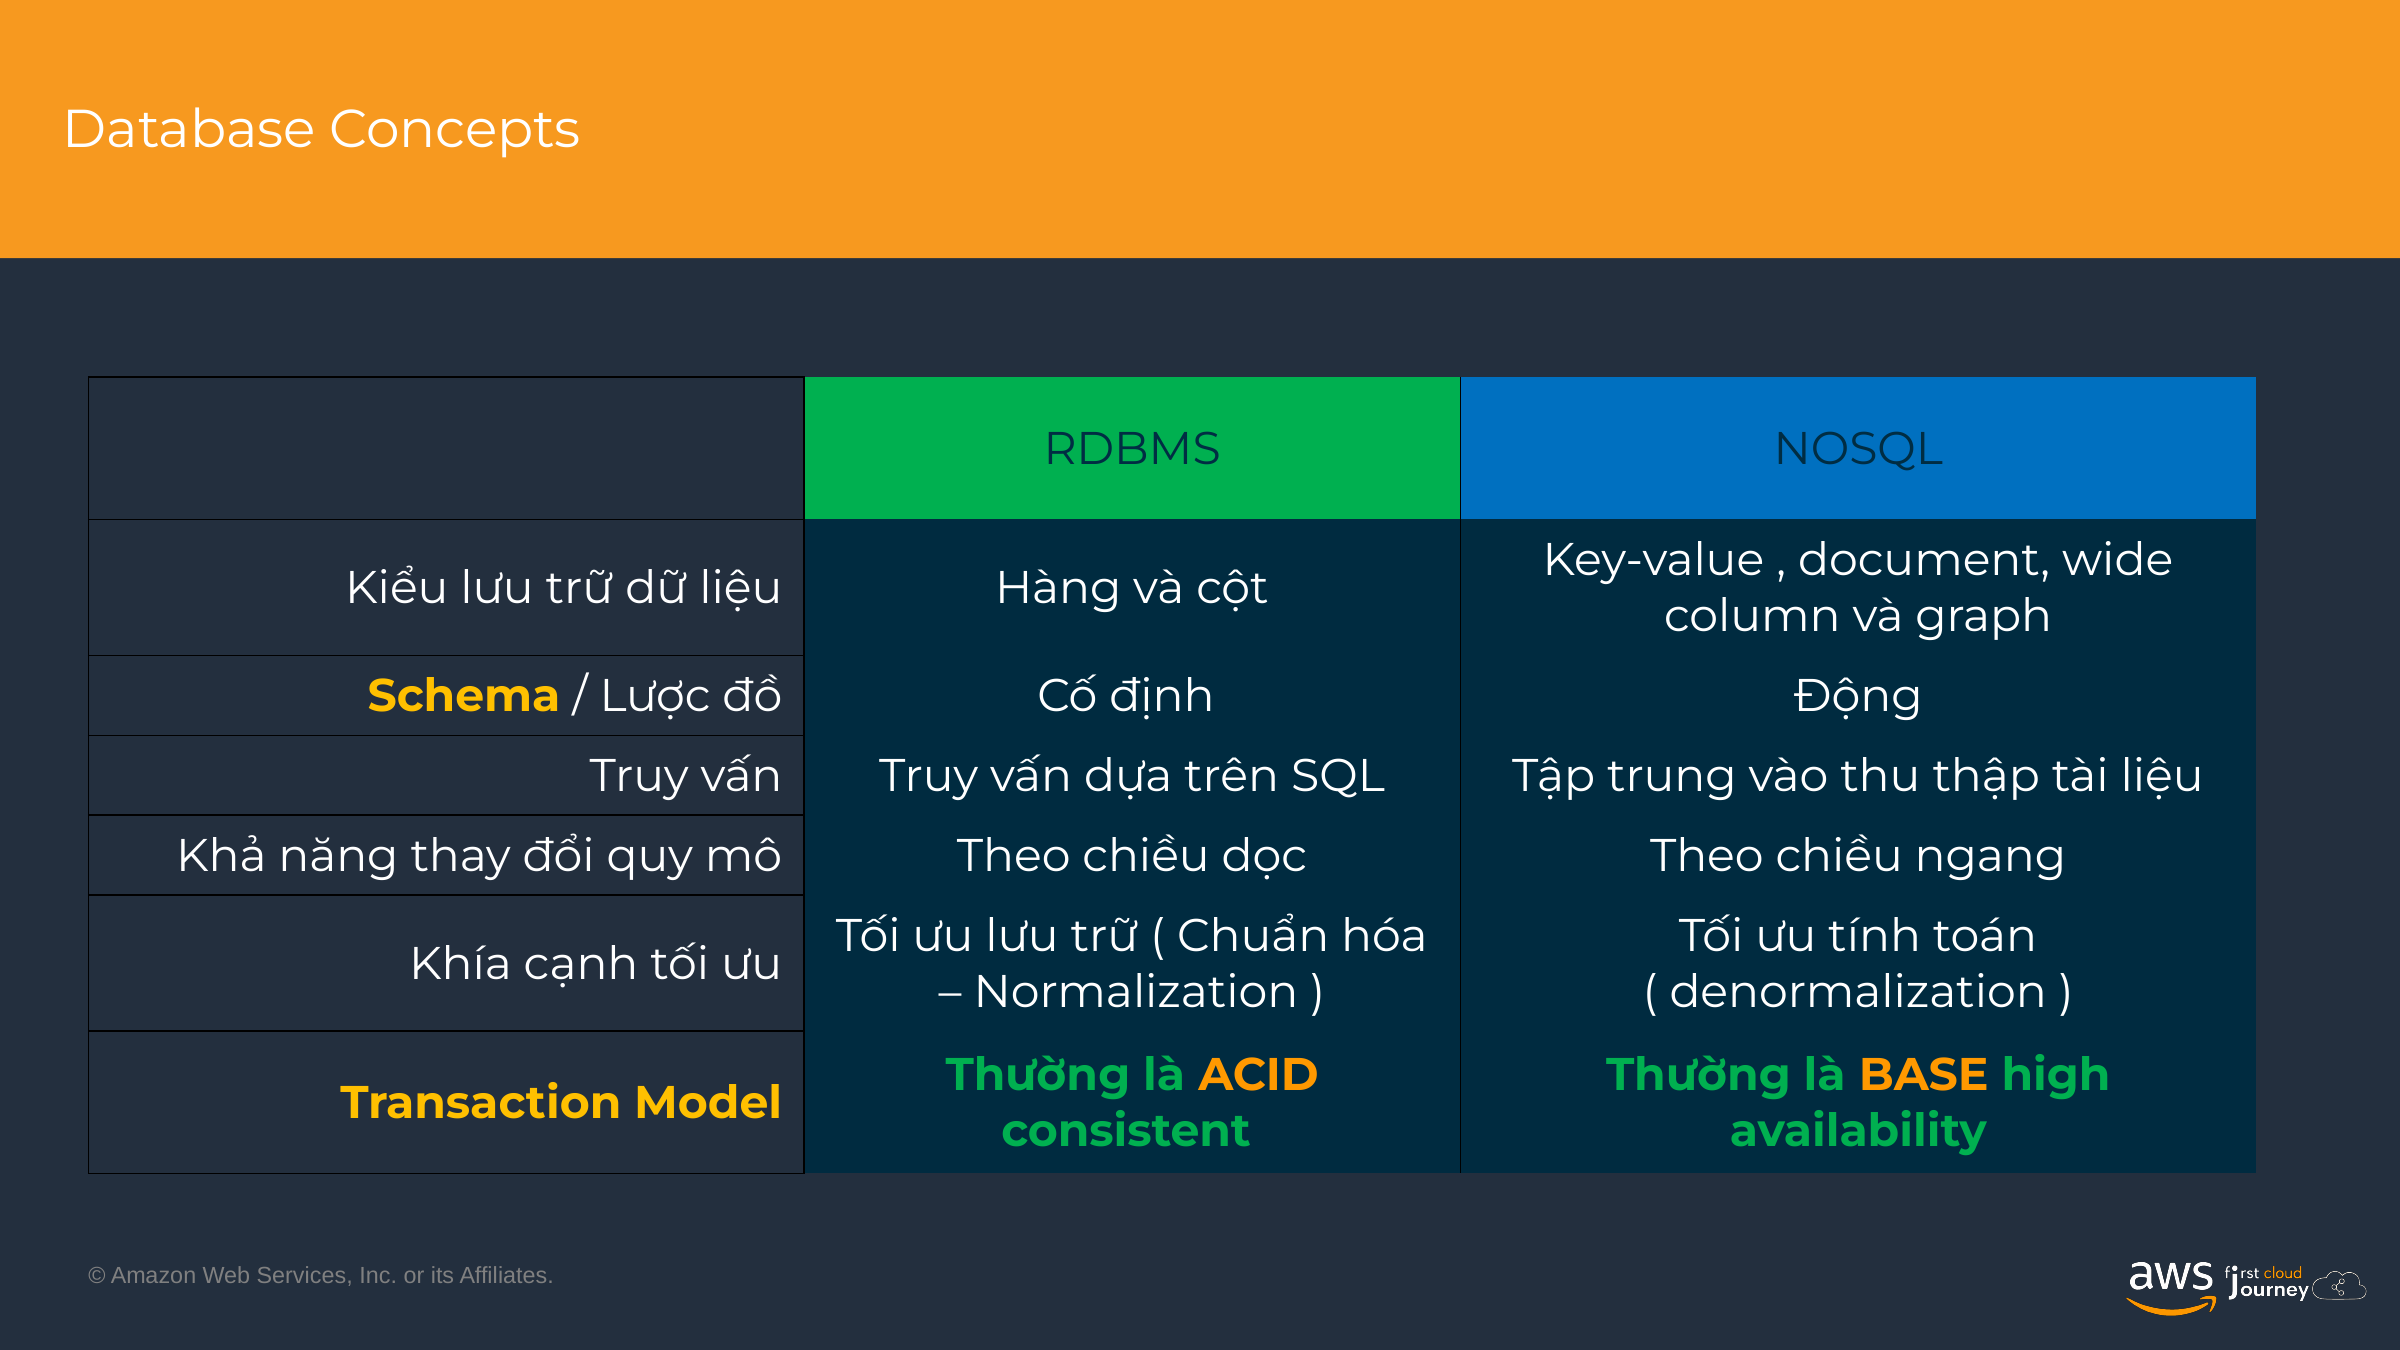

Database Concepts
|  | RDBMS | NOSQL |
| --- | --- | --- |
| Kiểu lưu trữ dữ liệu | Hàng và cột | Key-value , document, wide column và graph |
| Schema / Lược đồ | Cố định | Động |
| Truy vấn | Truy vấn dựa trên SQL | Tập trung vào thu thập tài liệu |
| Khả năng thay đổi quy mô | Theo chiều dọc | Theo chiều ngang |
| Khía cạnh tối ưu | Tối ưu lưu trữ ( Chuẩn hóa – Normalization ) | Tối ưu tính toán ( denormalization ) |
| Transaction Model | Thường là ACID consistent | Thường là BASE high availability |